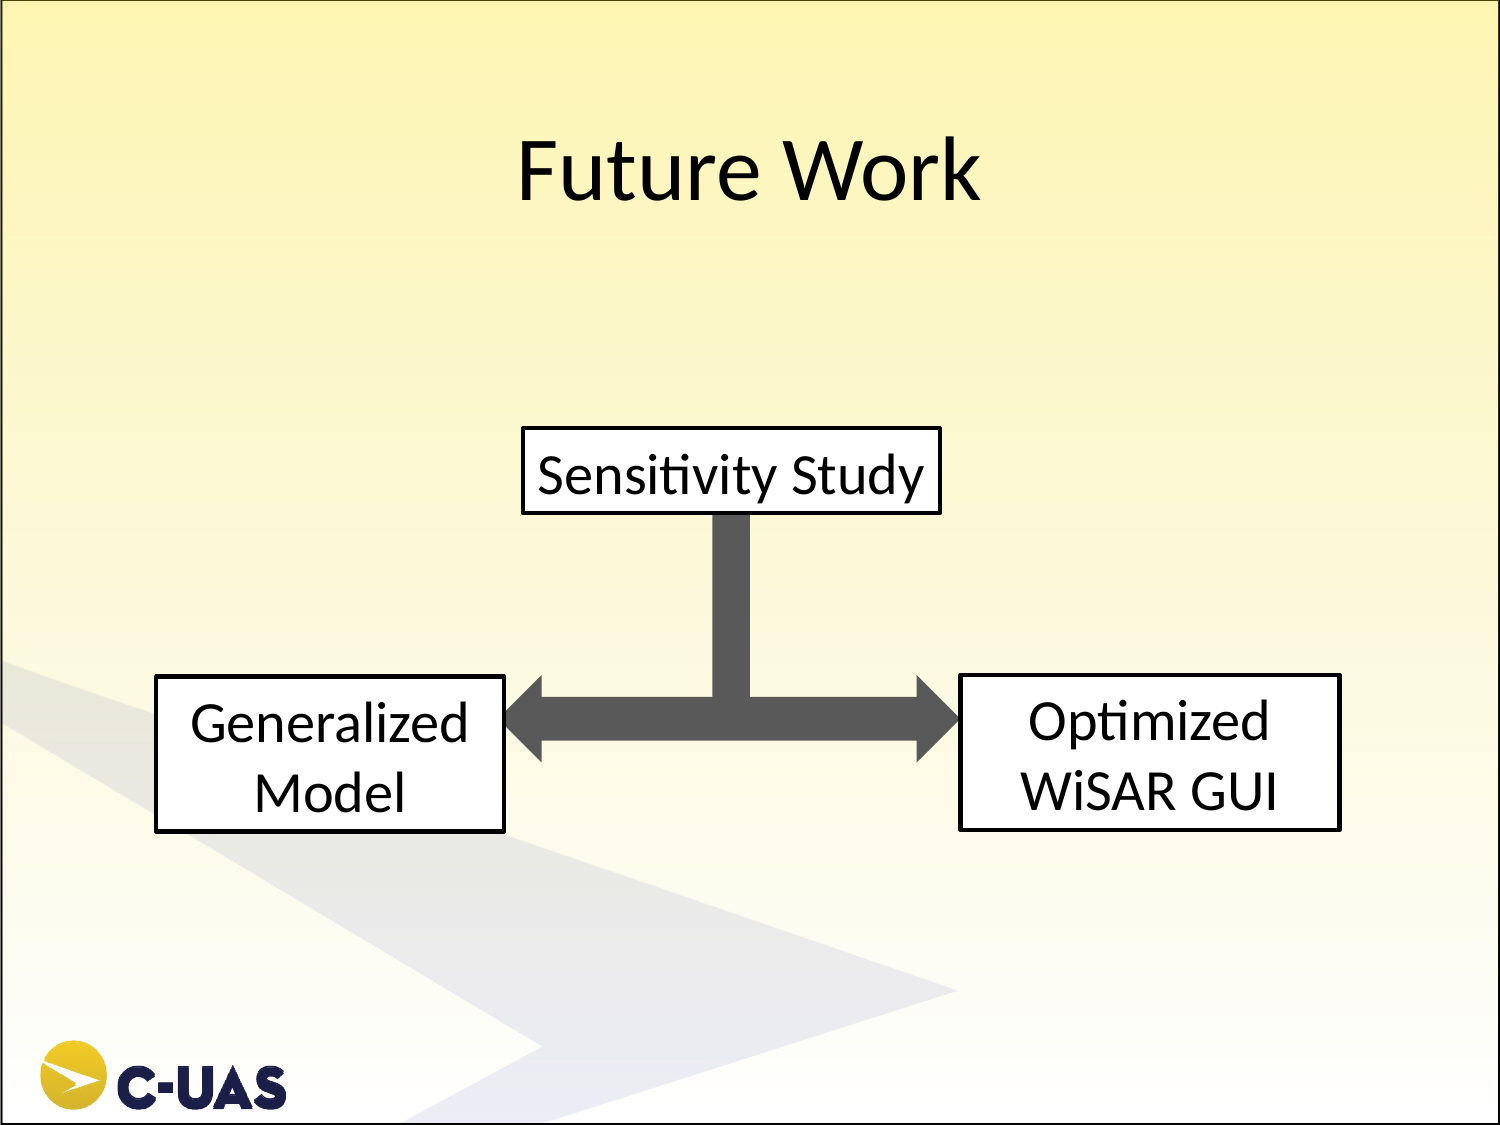

Future Work
Sensitivity Study

Optimized WiSAR GUI
Generalized Model